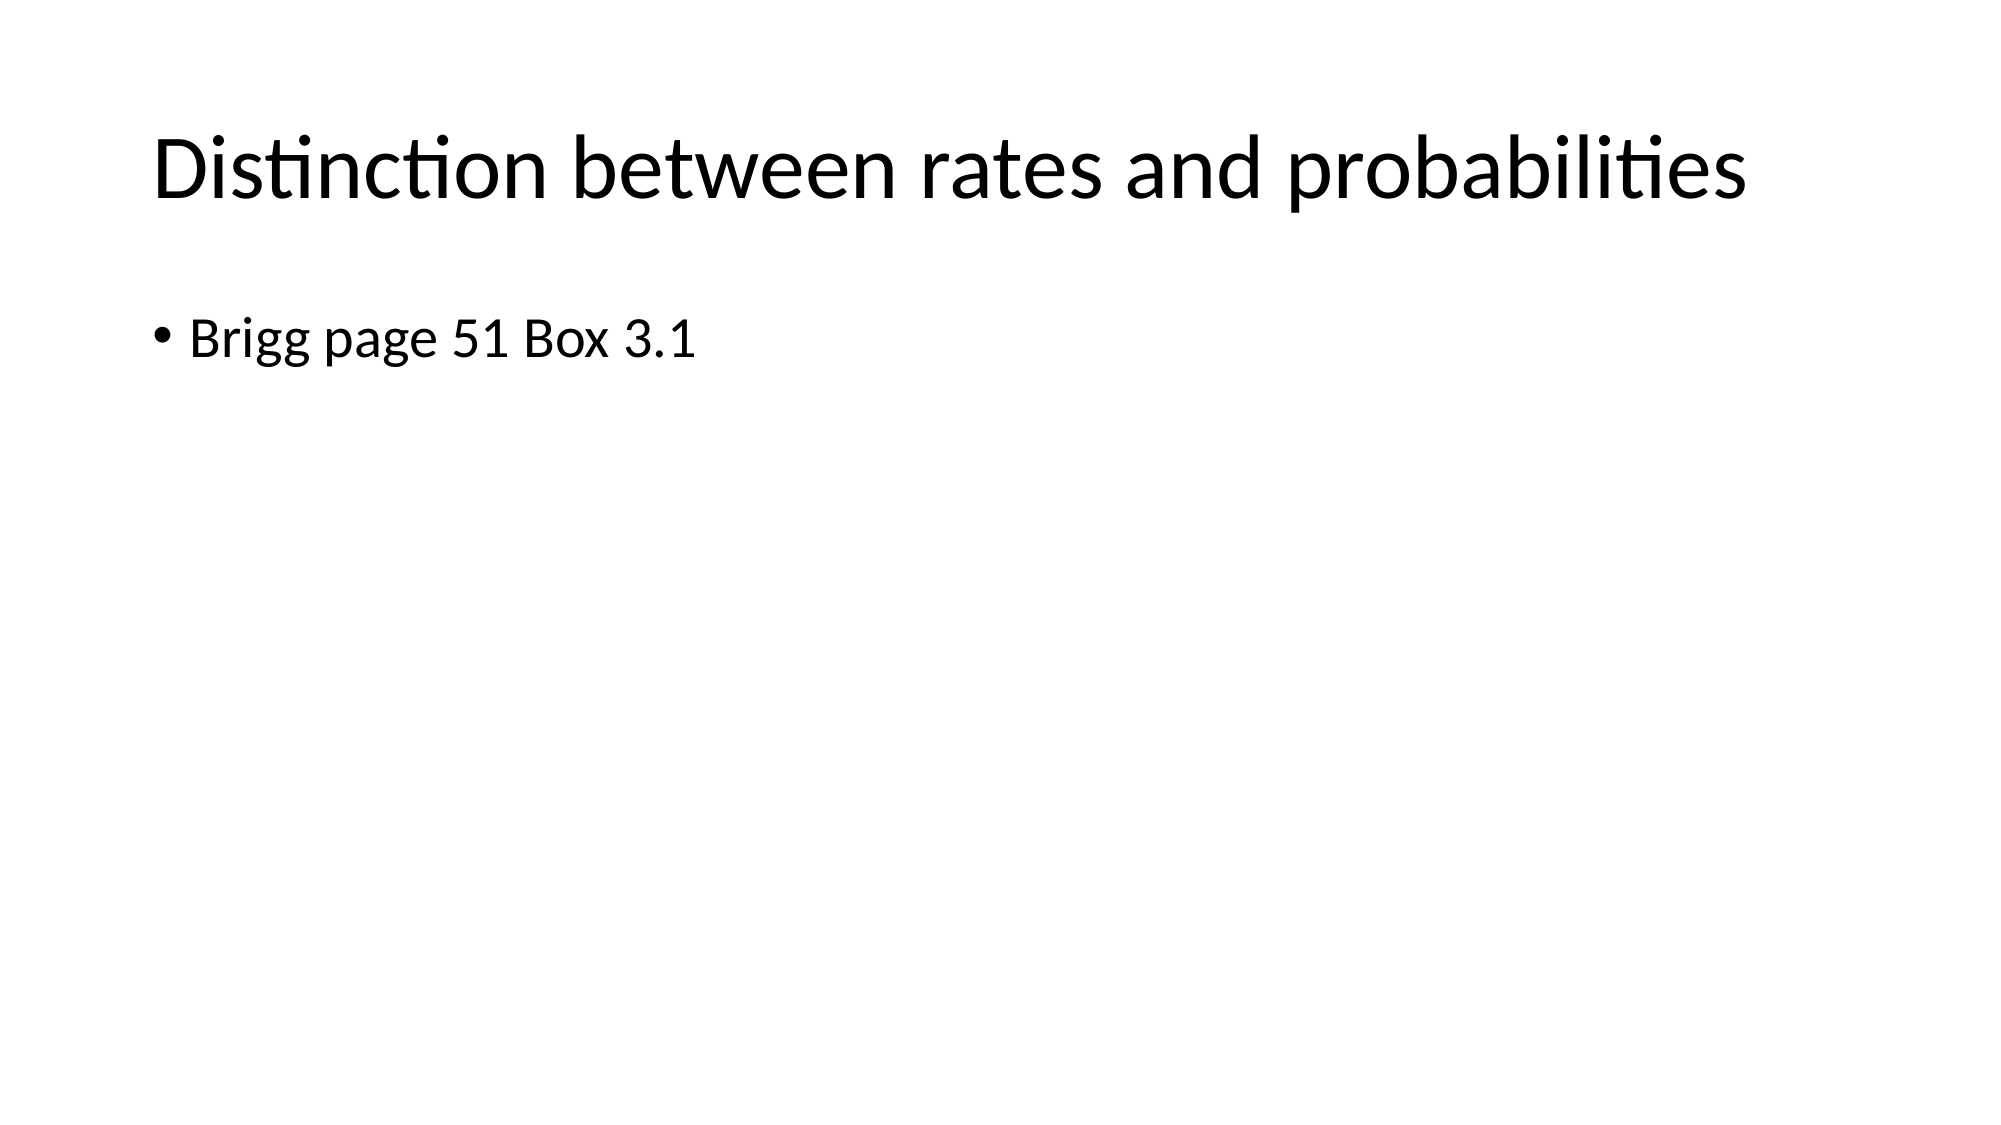

# Distinction between rates and probabilities
Brigg page 51 Box 3.1